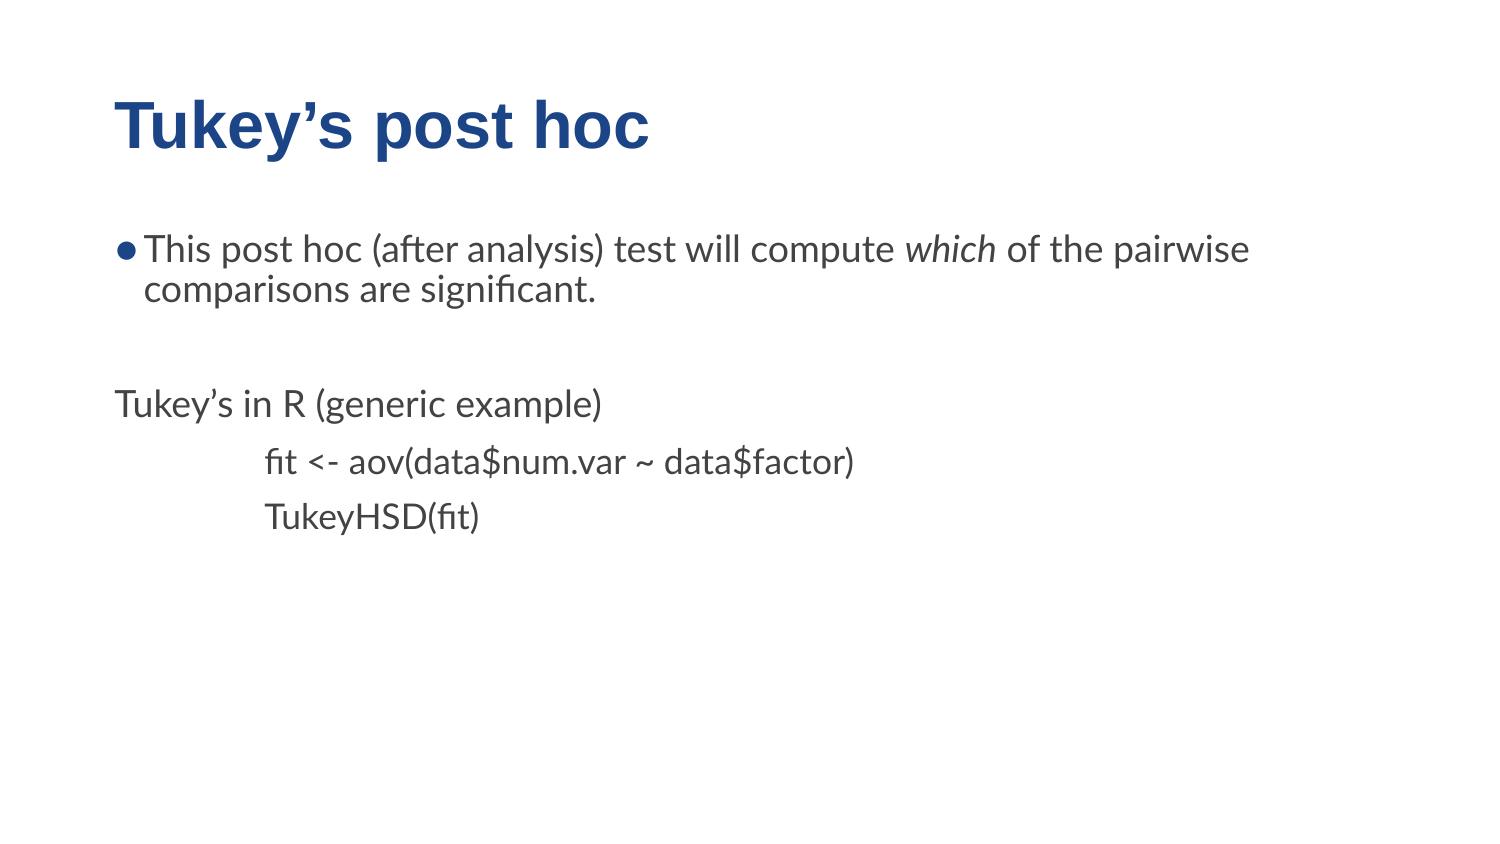

# Tukey’s post hoc
This post hoc (after analysis) test will compute which of the pairwise comparisons are significant.

Tukey’s in R (generic example)
	fit <- aov(data$num.var ~ data$factor)
	TukeyHSD(fit)